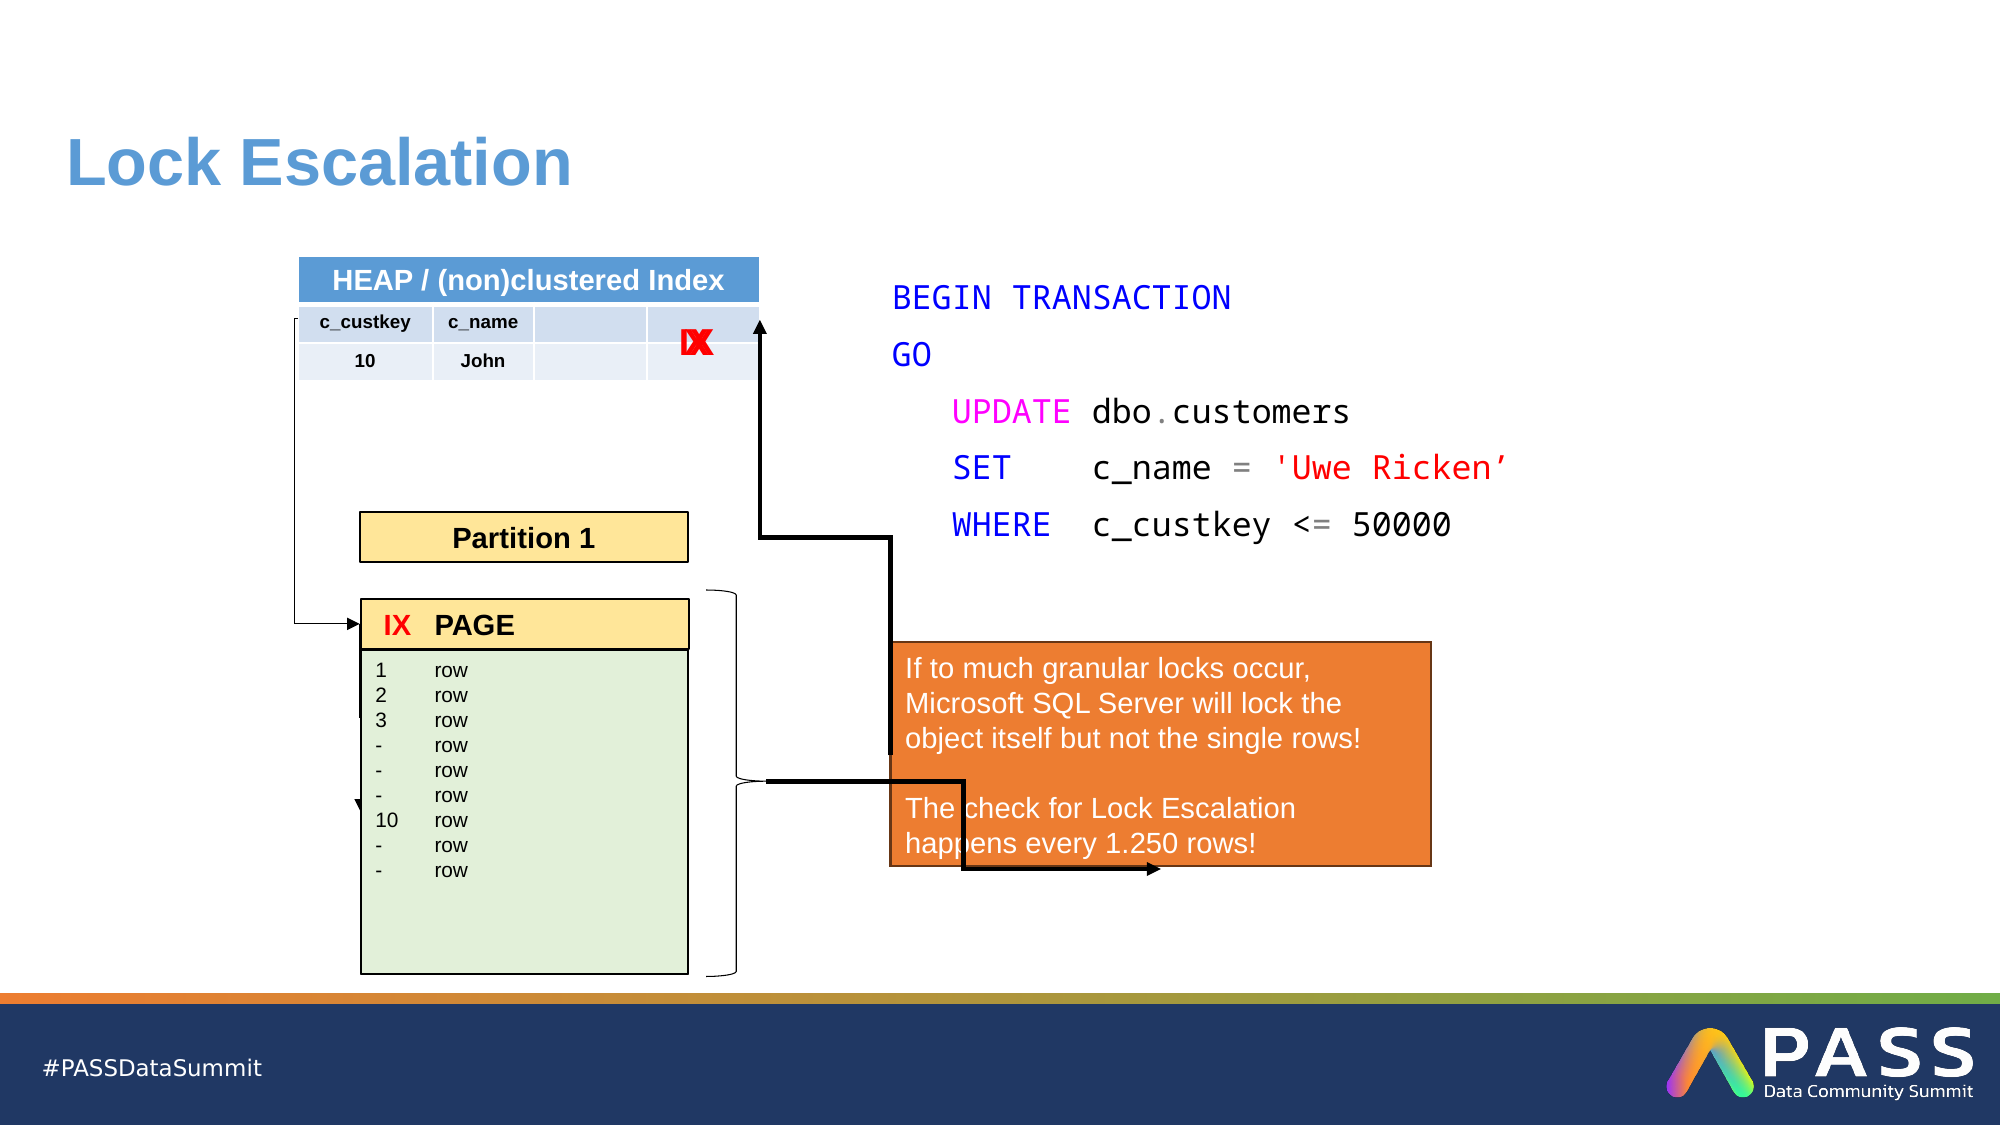

# Lock Escalation
| HEAP / (non)clustered Index |  |  |  |
| --- | --- | --- | --- |
| c\_custkey | c\_name |  |  |
| 10 | John |  |  |

BEGIN TRANSACTION
GO
   UPDATE dbo.customers
   SET    c_name = 'Uwe Ricken’
   WHERE  c_custkey <= 50000
IX
X
Partition 1

IX
	PAGE
If to much granular locks occur, Microsoft SQL Server will lock the object itself but not the single rows!

The check for Lock Escalation happens every 1.250 rows!
X	row
X 	row
X 	row
X 	row
X 	row
X 	row
X 	row
11	row
-	row

1	row
2	row
3	row
-	row
-	row
-	row
10	row
-	row
-	row